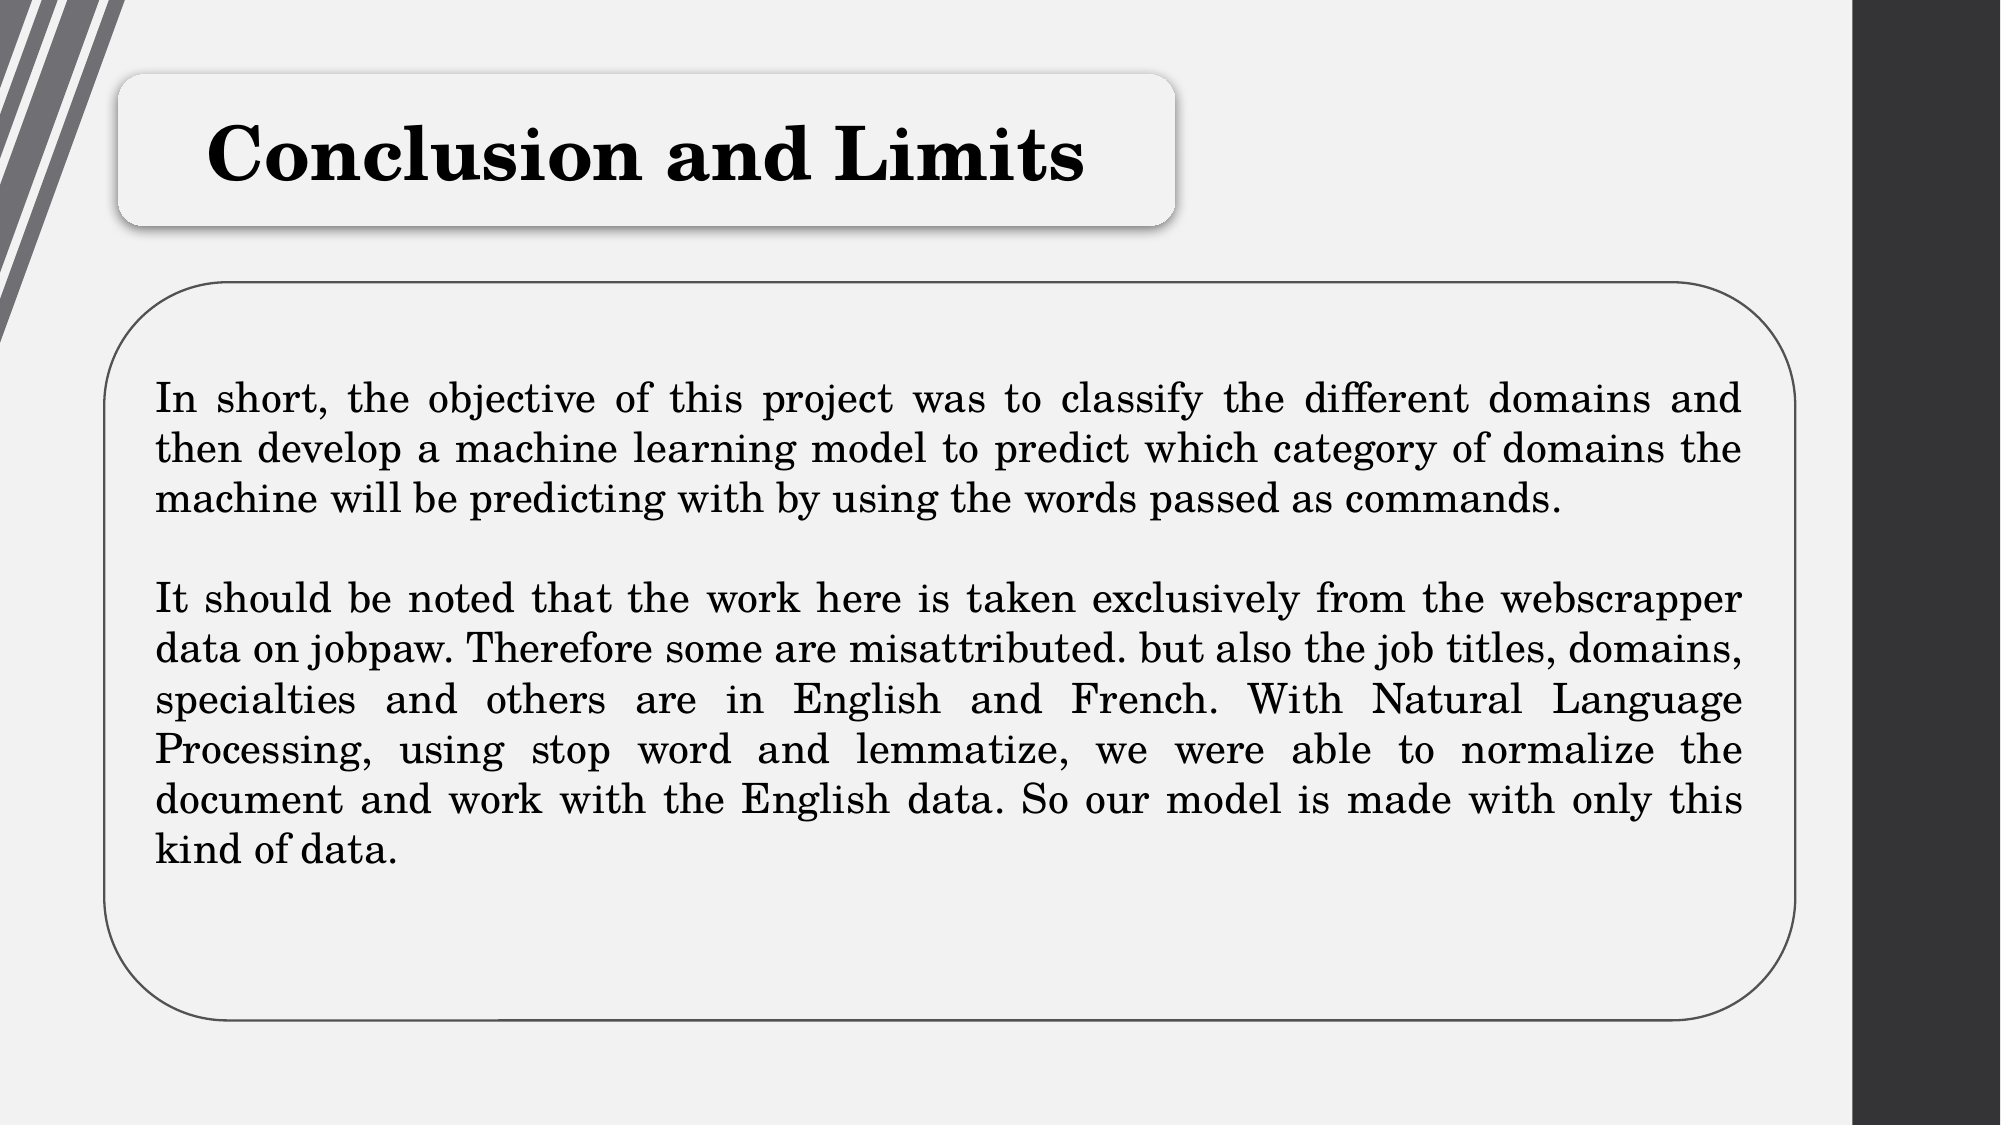

Conclusion and Limits
In short, the objective of this project was to classify the different domains and then develop a machine learning model to predict which category of domains the machine will be predicting with by using the words passed as commands.

It should be noted that the work here is taken exclusively from the webscrapper data on jobpaw. Therefore some are misattributed. but also the job titles, domains, specialties and others are in English and French. With Natural Language Processing, using stop word and lemmatize, we were able to normalize the document and work with the English data. So our model is made with only this kind of data.